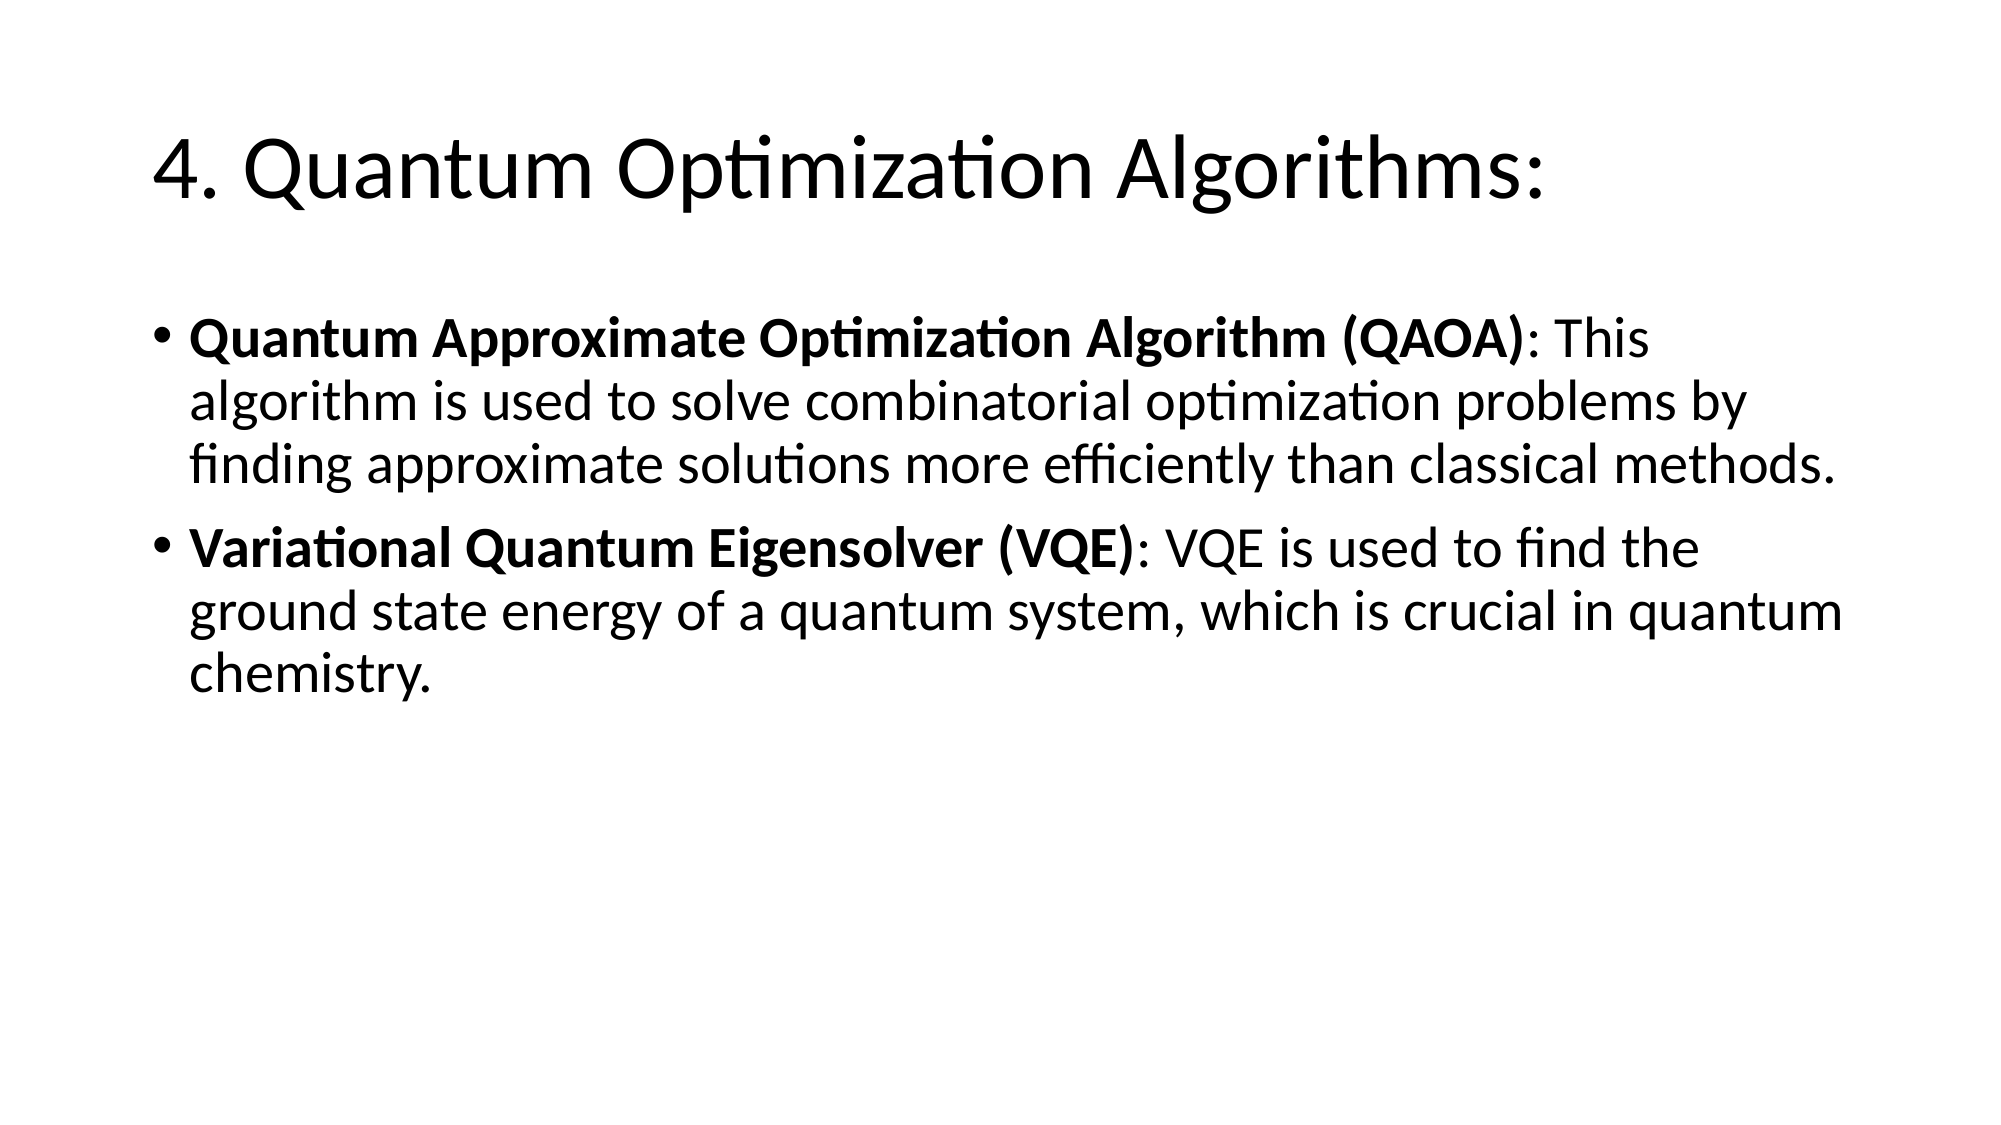

# 4. Quantum Optimization Algorithms:
Quantum Approximate Optimization Algorithm (QAOA): This algorithm is used to solve combinatorial optimization problems by finding approximate solutions more efficiently than classical methods.
Variational Quantum Eigensolver (VQE): VQE is used to find the ground state energy of a quantum system, which is crucial in quantum chemistry.